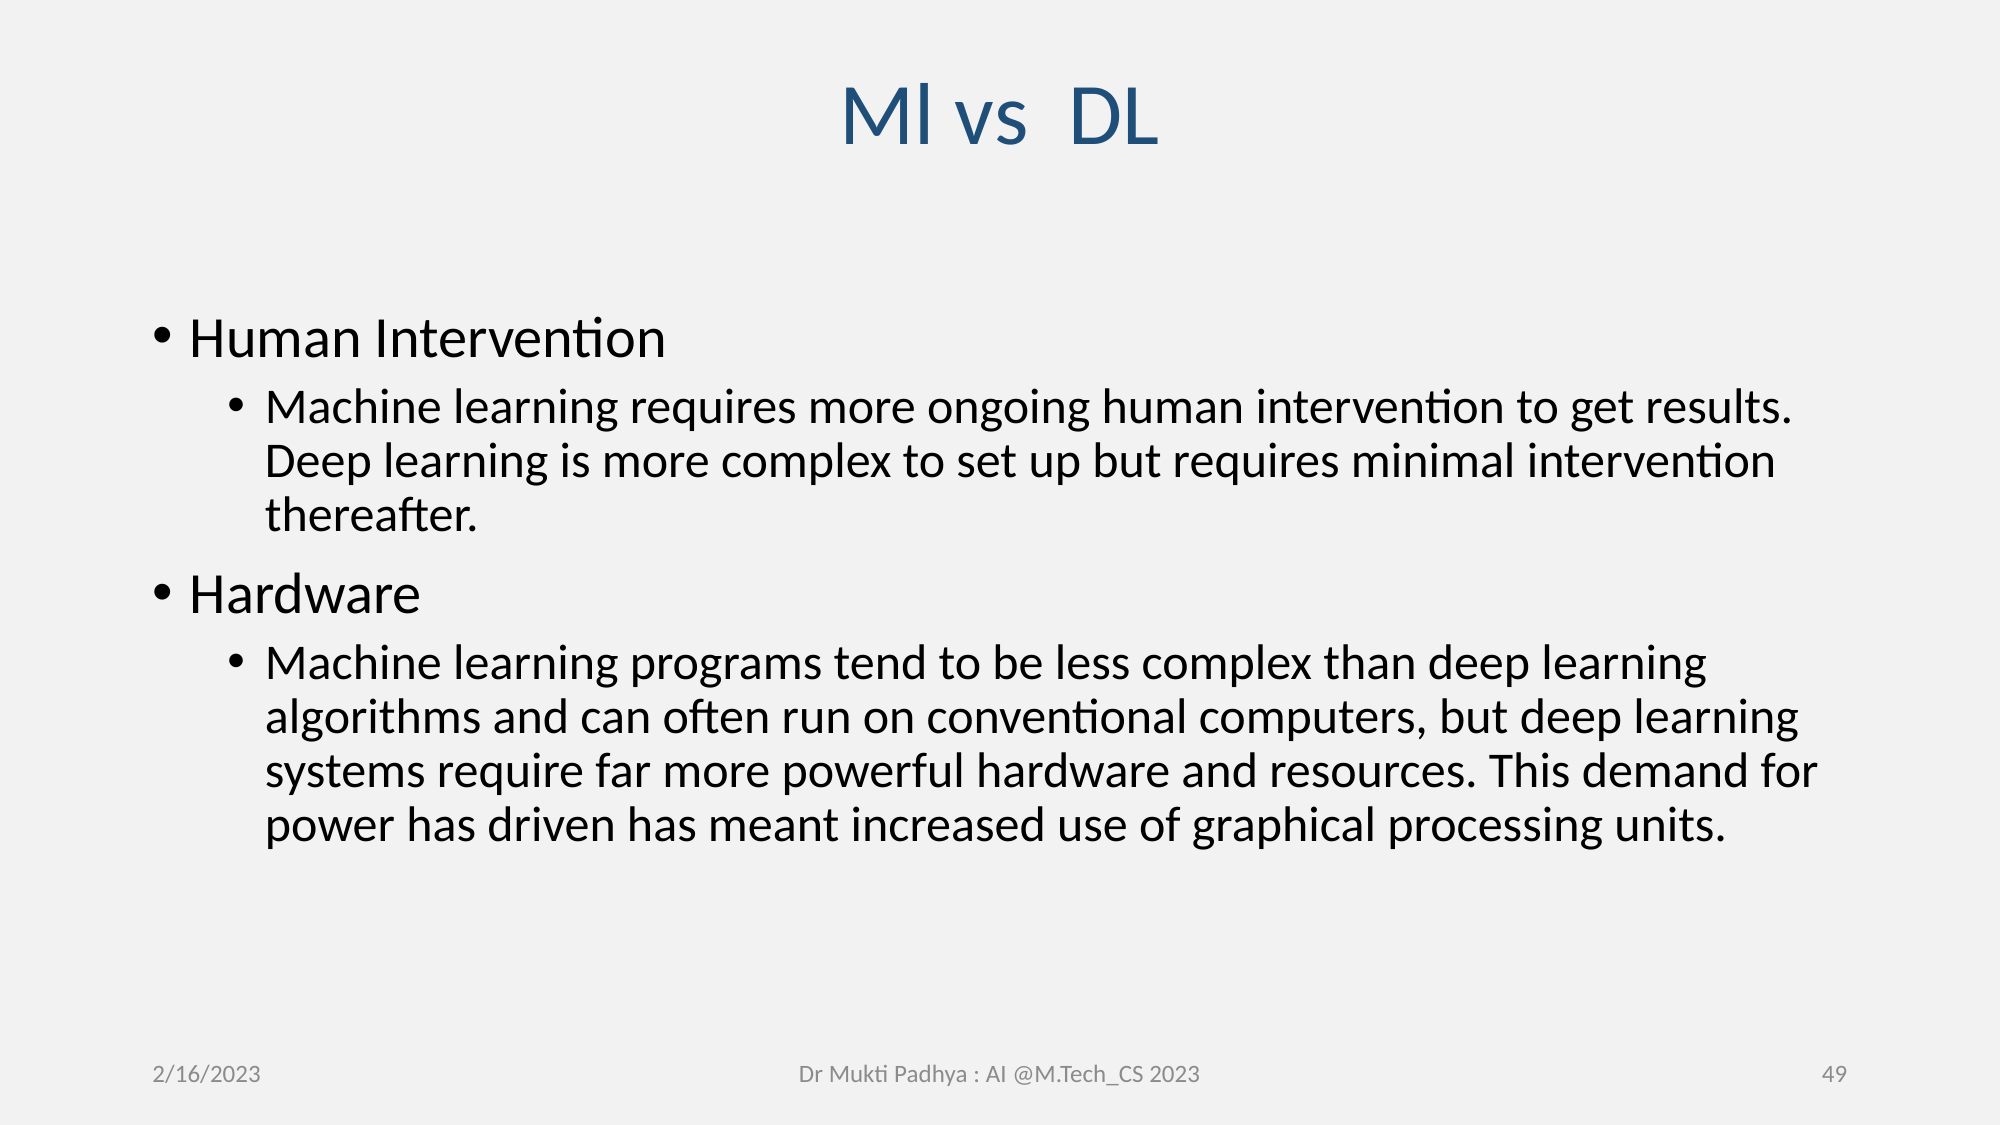

# Ml vs  DL
Human Intervention
Machine learning requires more ongoing human intervention to get results. Deep learning is more complex to set up but requires minimal intervention thereafter.
Hardware
Machine learning programs tend to be less complex than deep learning algorithms and can often run on conventional computers, but deep learning systems require far more powerful hardware and resources. This demand for power has driven has meant increased use of graphical processing units.
2/16/2023
Dr Mukti Padhya : AI @M.Tech_CS 2023
49